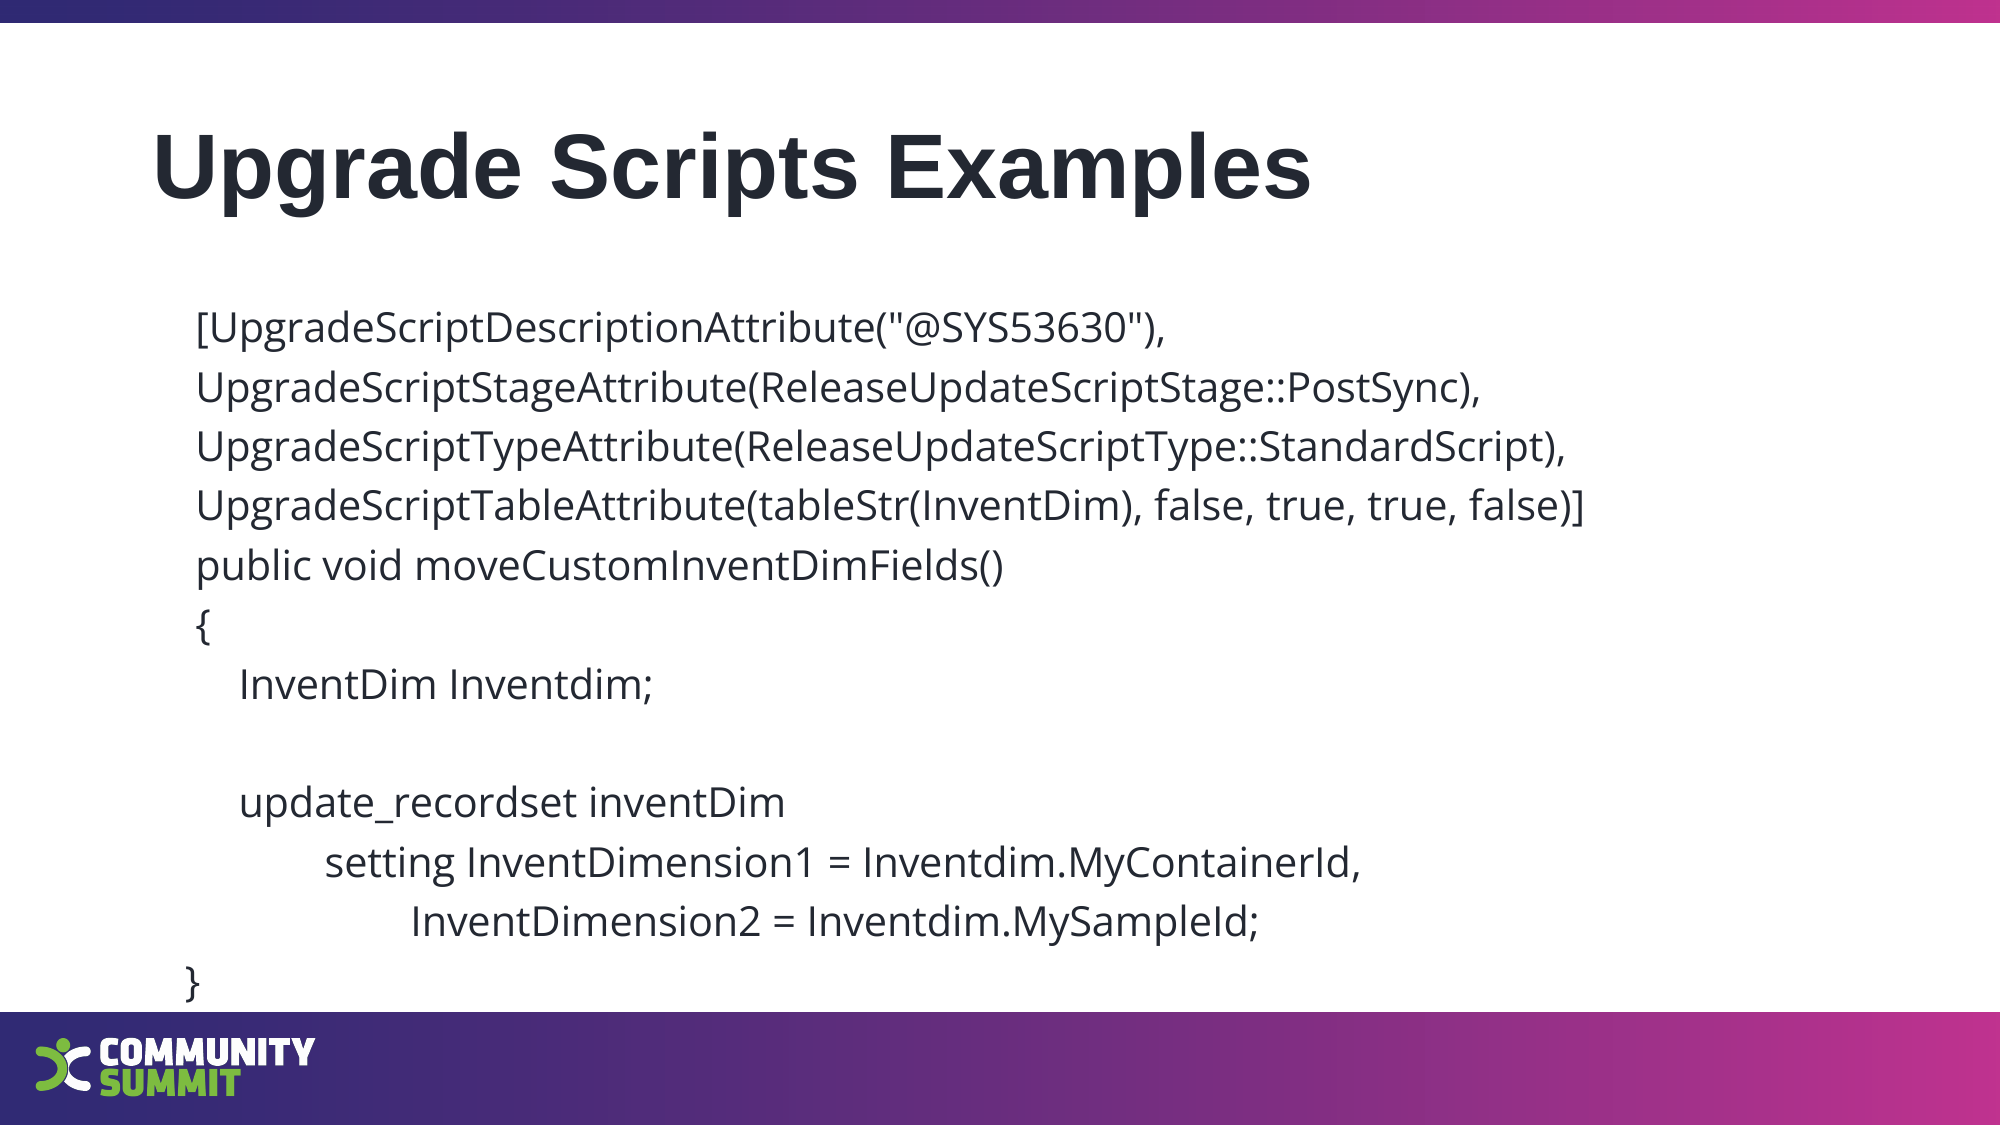

# Upgrade Scripts Examples
    [UpgradeScriptDescriptionAttribute("@SYS53630"),
    UpgradeScriptStageAttribute(ReleaseUpdateScriptStage::PostSync),
    UpgradeScriptTypeAttribute(ReleaseUpdateScriptType::StandardScript),
    UpgradeScriptTableAttribute(tableStr(InventDim), false, true, true, false)]
    public void moveCustomInventDimFields()
    {
        InventDim Inventdim;

        update_recordset inventDim
                setting InventDimension1 = Inventdim.MyContainerId,
                        InventDimension2 = Inventdim.MySampleId;
   }